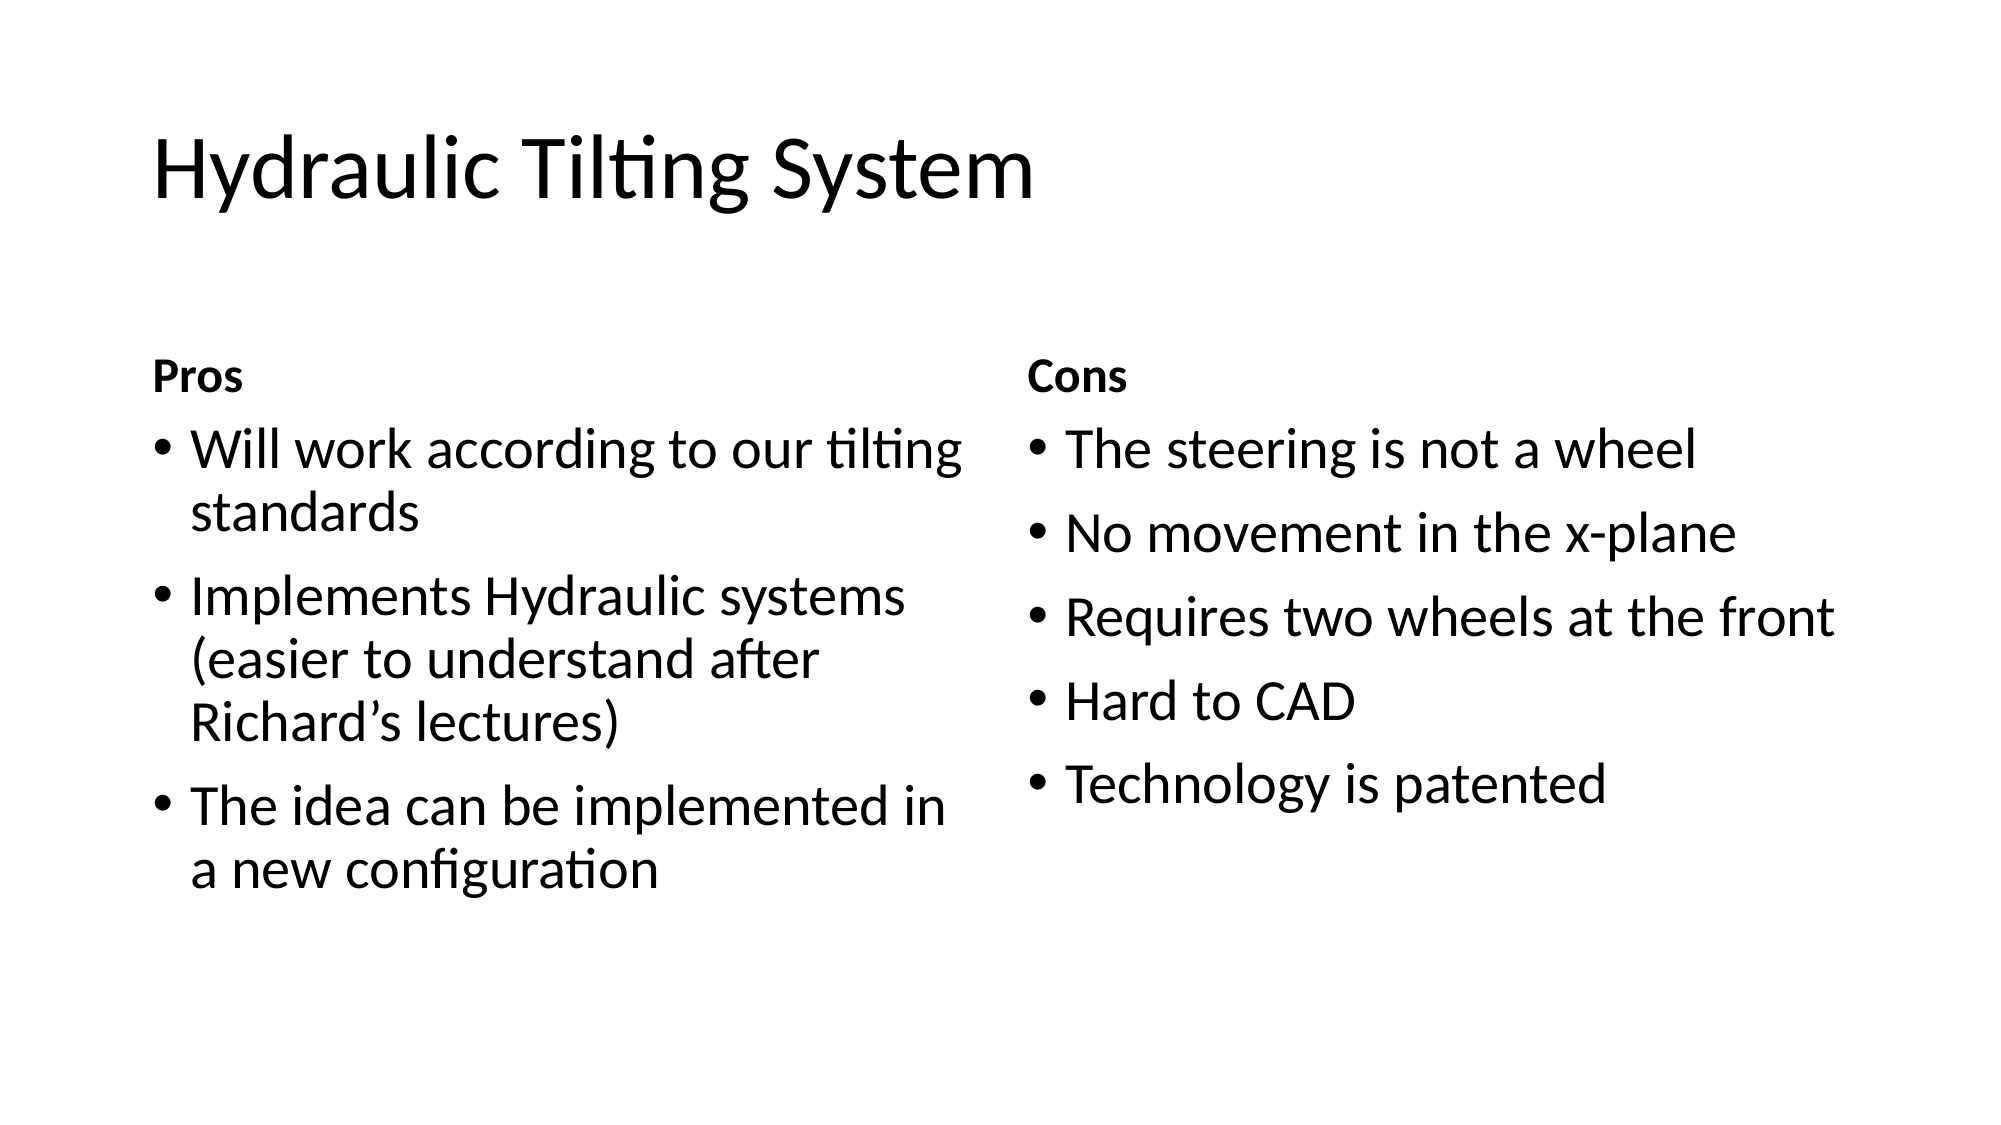

# Hydraulic Tilting System
Pros
Cons
Will work according to our tilting standards
Implements Hydraulic systems (easier to understand after Richard’s lectures)
The idea can be implemented in a new configuration

The steering is not a wheel
No movement in the x-plane
Requires two wheels at the front
Hard to CAD
Technology is patented